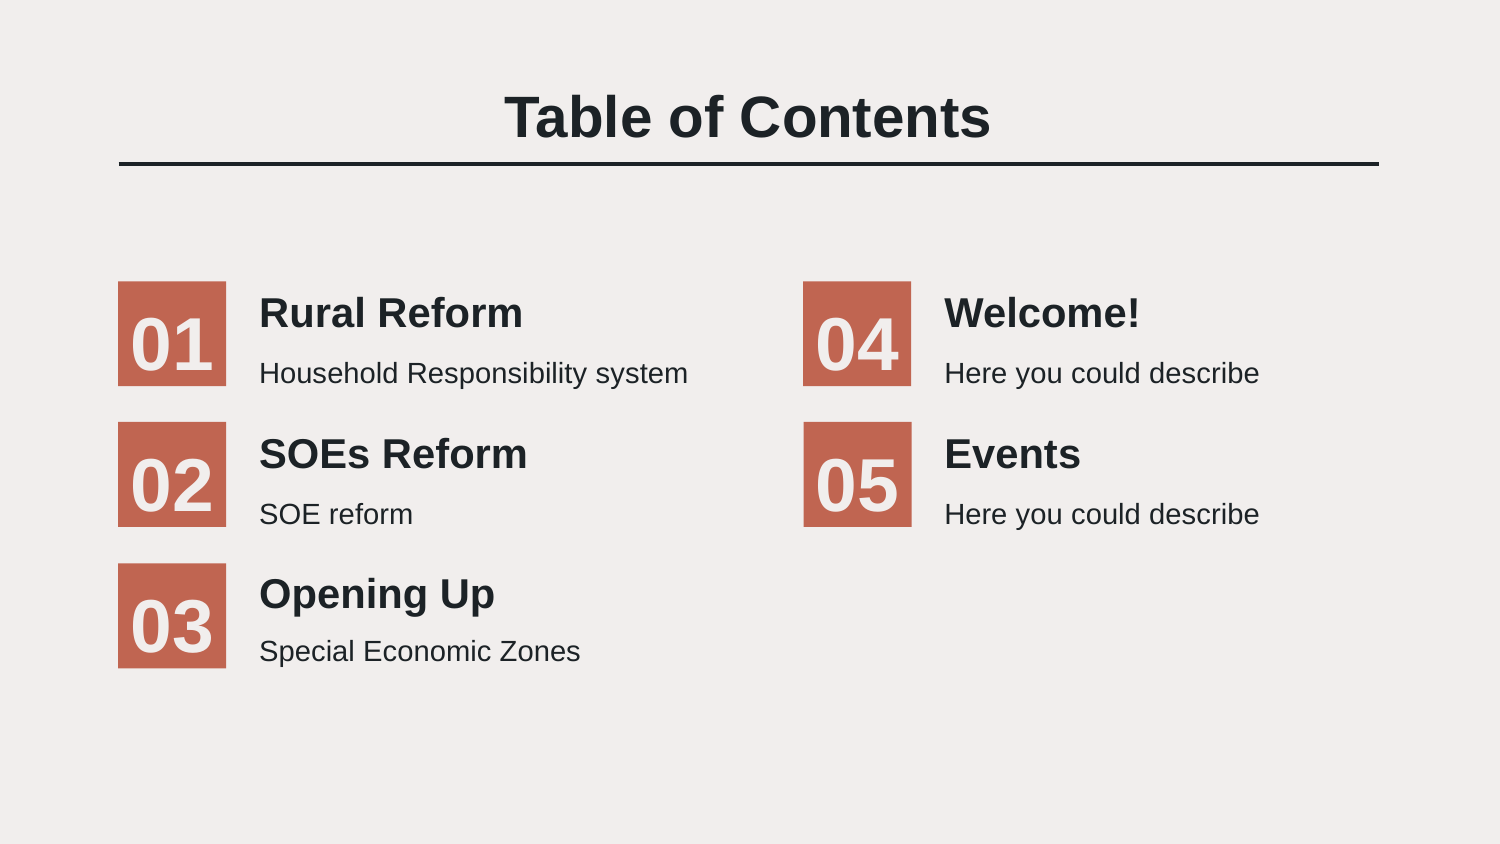

# Table of Contents
01
04
Rural Reform
Welcome!
Household Responsibility system
Here you could describe
02
05
SOEs Reform
Events
SOE reform
Here you could describe
03
Opening Up
Special Economic Zones